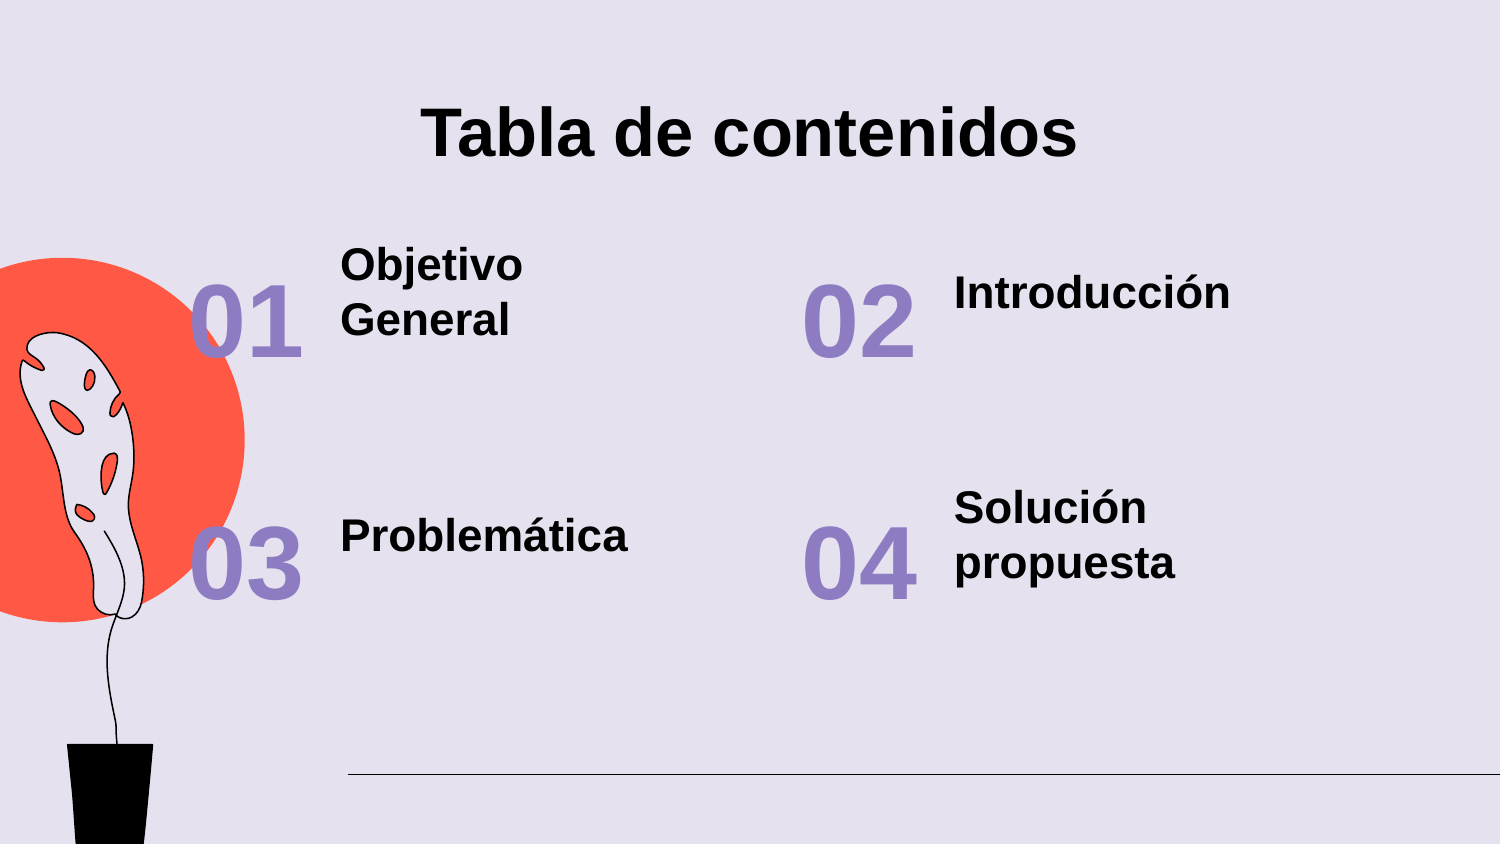

# Tabla de contenidos
Introducción
Objetivo General
01
02
Problemática
Solución propuesta
03
04